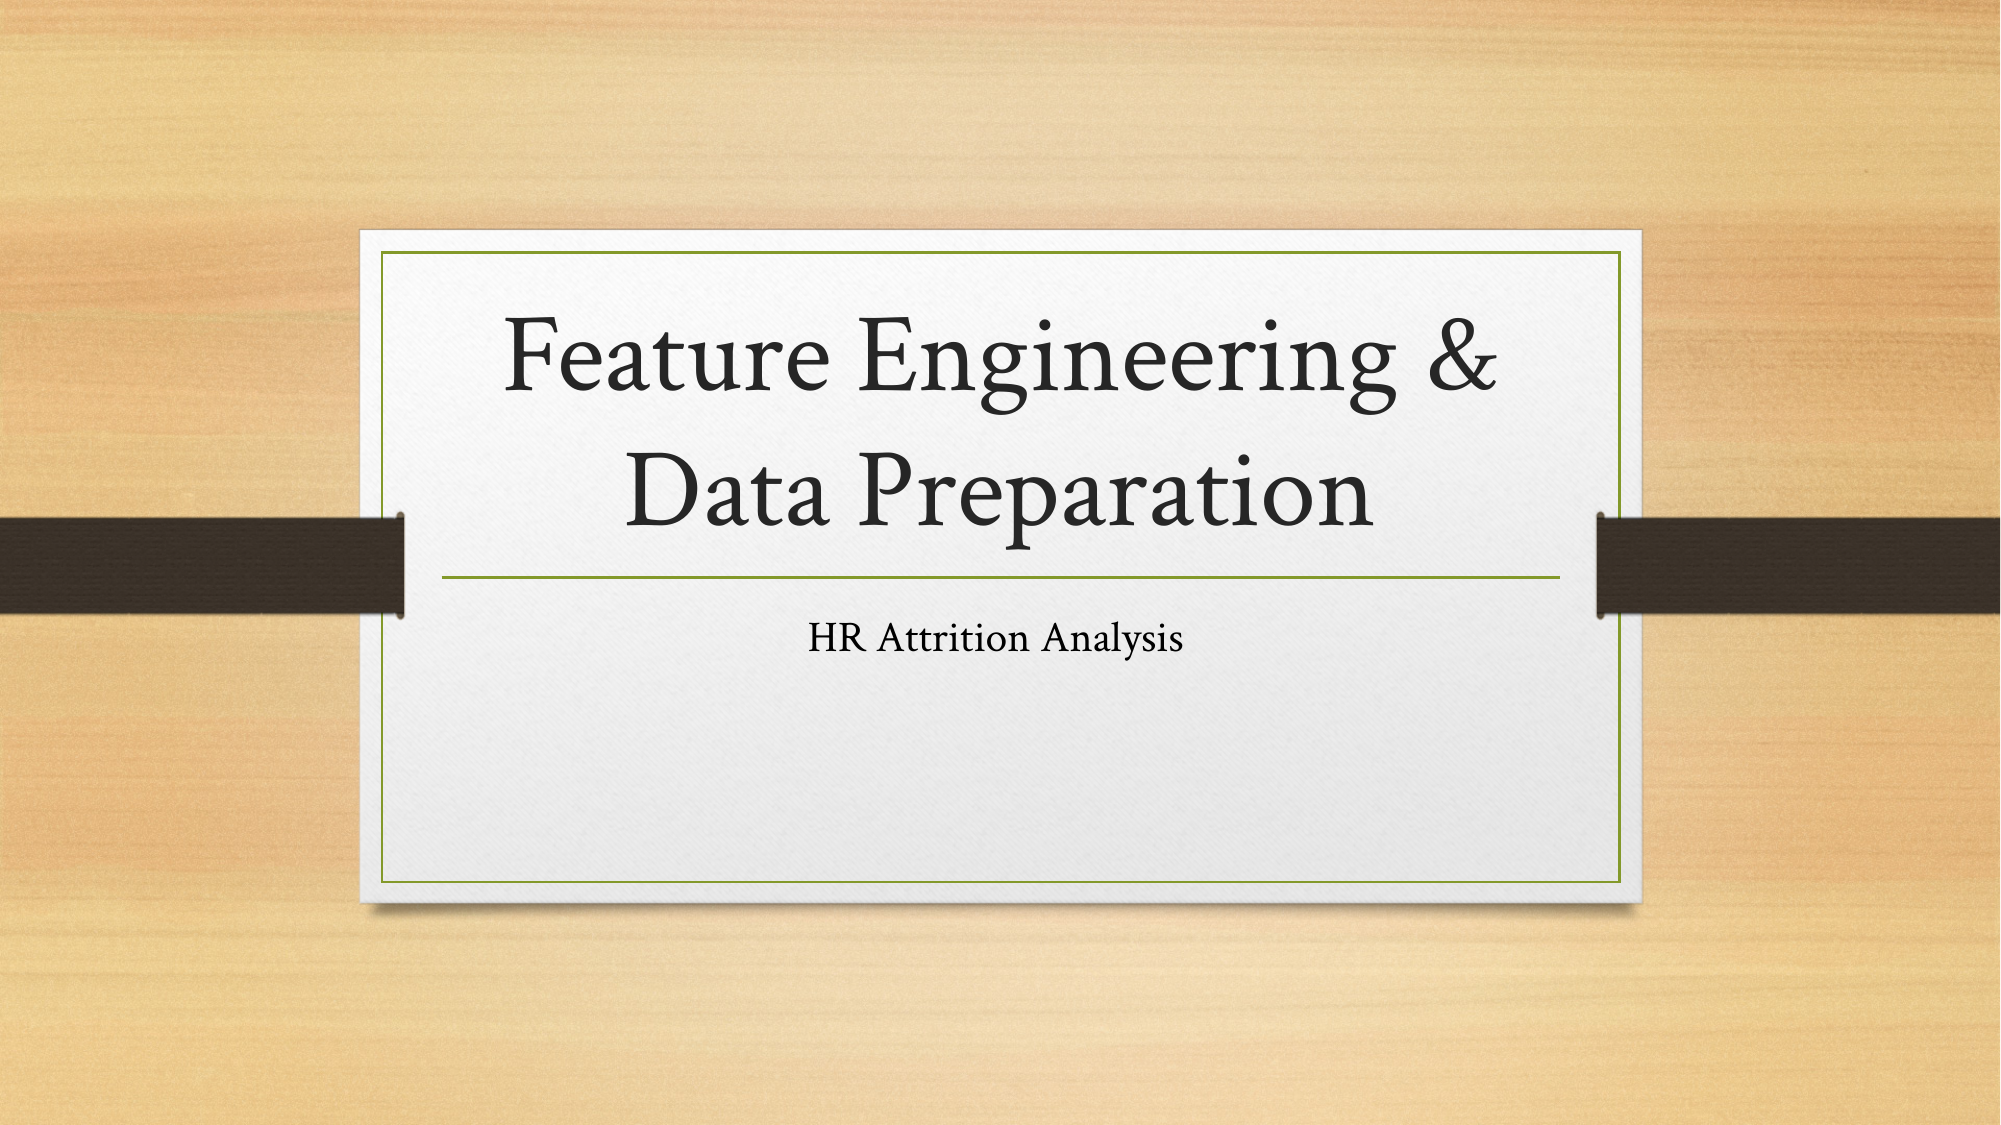

# Feature Engineering & Data Preparation
HR Attrition Analysis